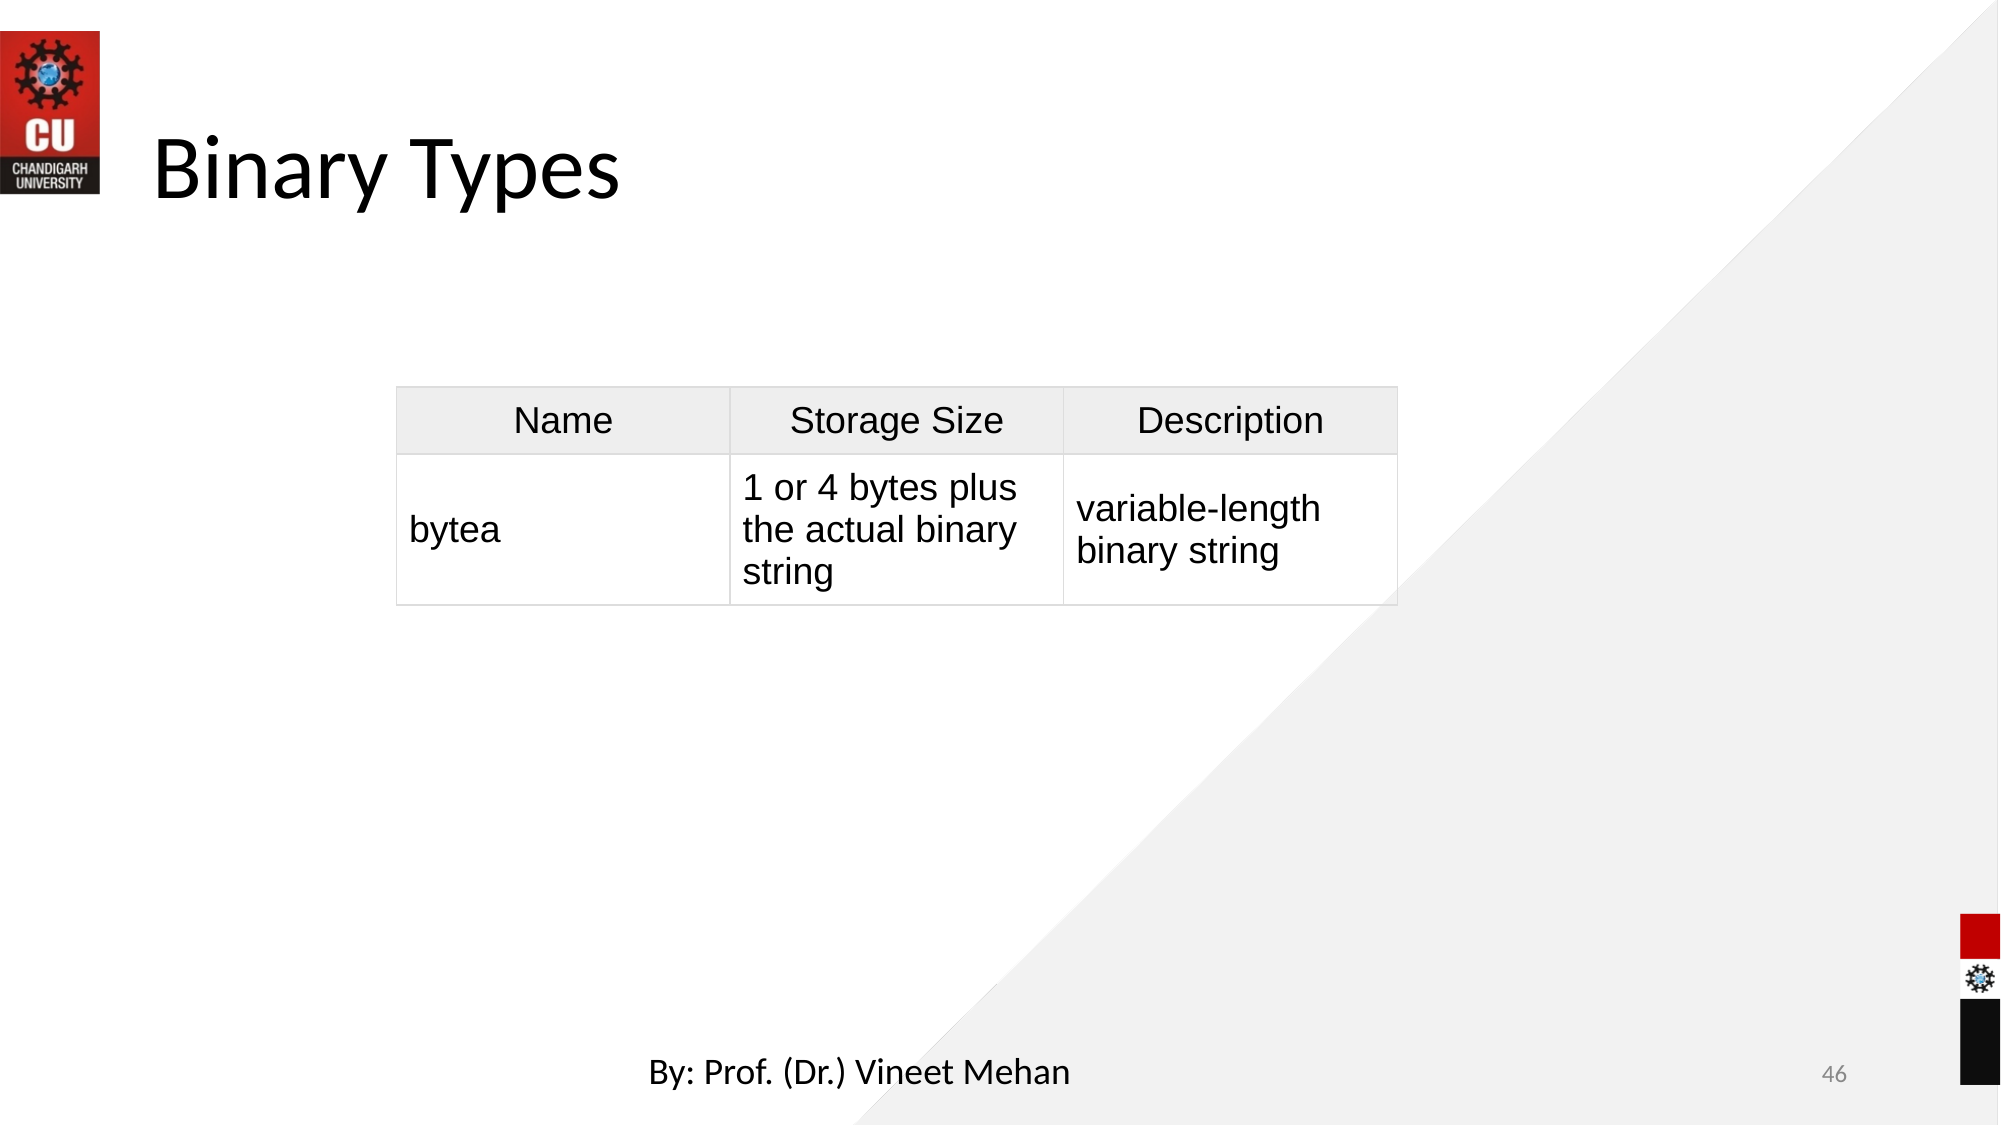

# Binary Types
| Name | Storage Size | Description |
| --- | --- | --- |
| bytea | 1 or 4 bytes plus the actual binary string | variable-length binary string |
46